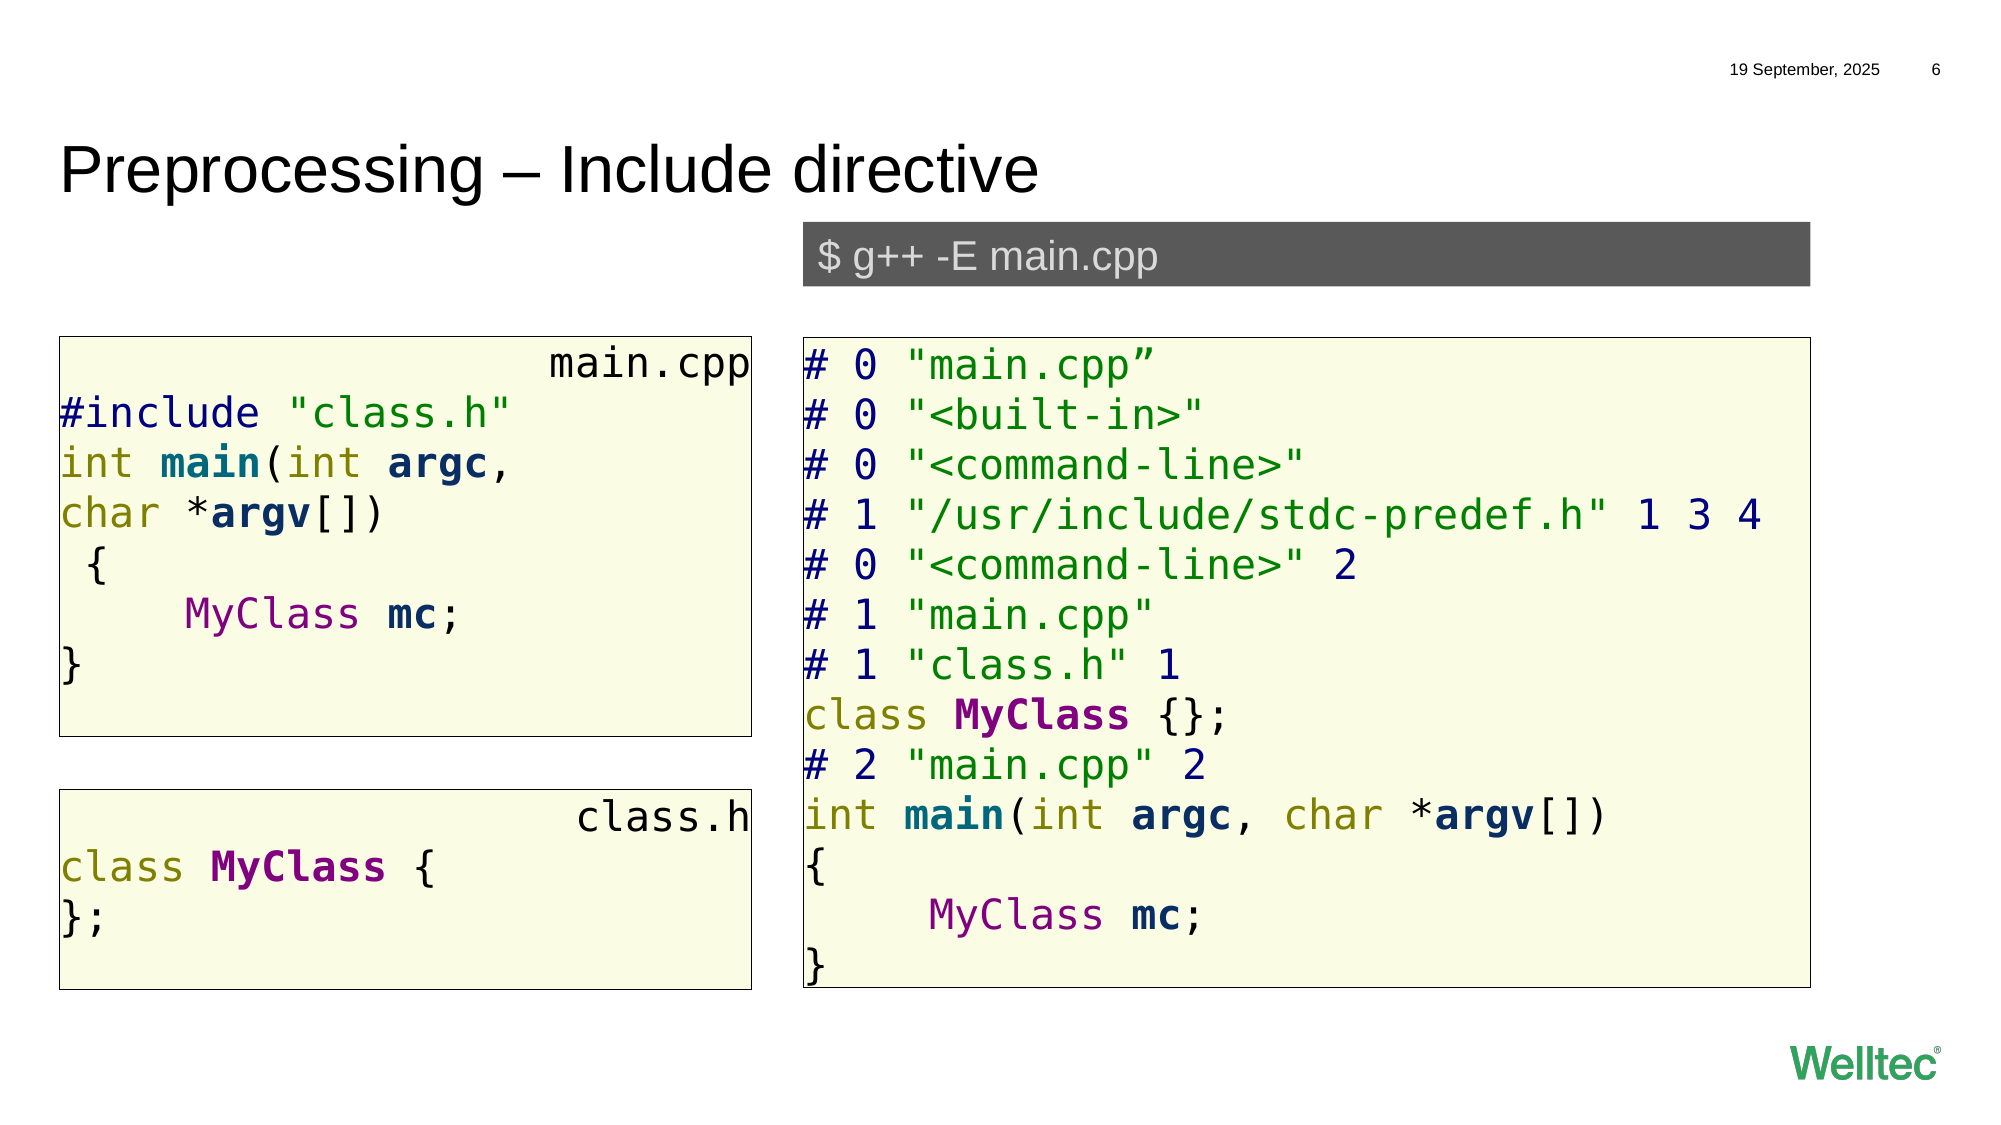

19 September, 2025
6
# Preprocessing – Include directive
$ g++ -E main.cpp
main.cpp
#include "class.h"
int main(int argc,
char *argv[])
 {
     MyClass mc;
}
# 0 "main.cpp”
# 0 "<built-in>"
# 0 "<command-line>"
# 1 "/usr/include/stdc-predef.h" 1 3 4
# 0 "<command-line>" 2
# 1 "main.cpp"
# 1 "class.h" 1
class MyClass {};
# 2 "main.cpp" 2 int main(int argc, char *argv[])
{
     MyClass mc;
}
class.h
class MyClass {
};